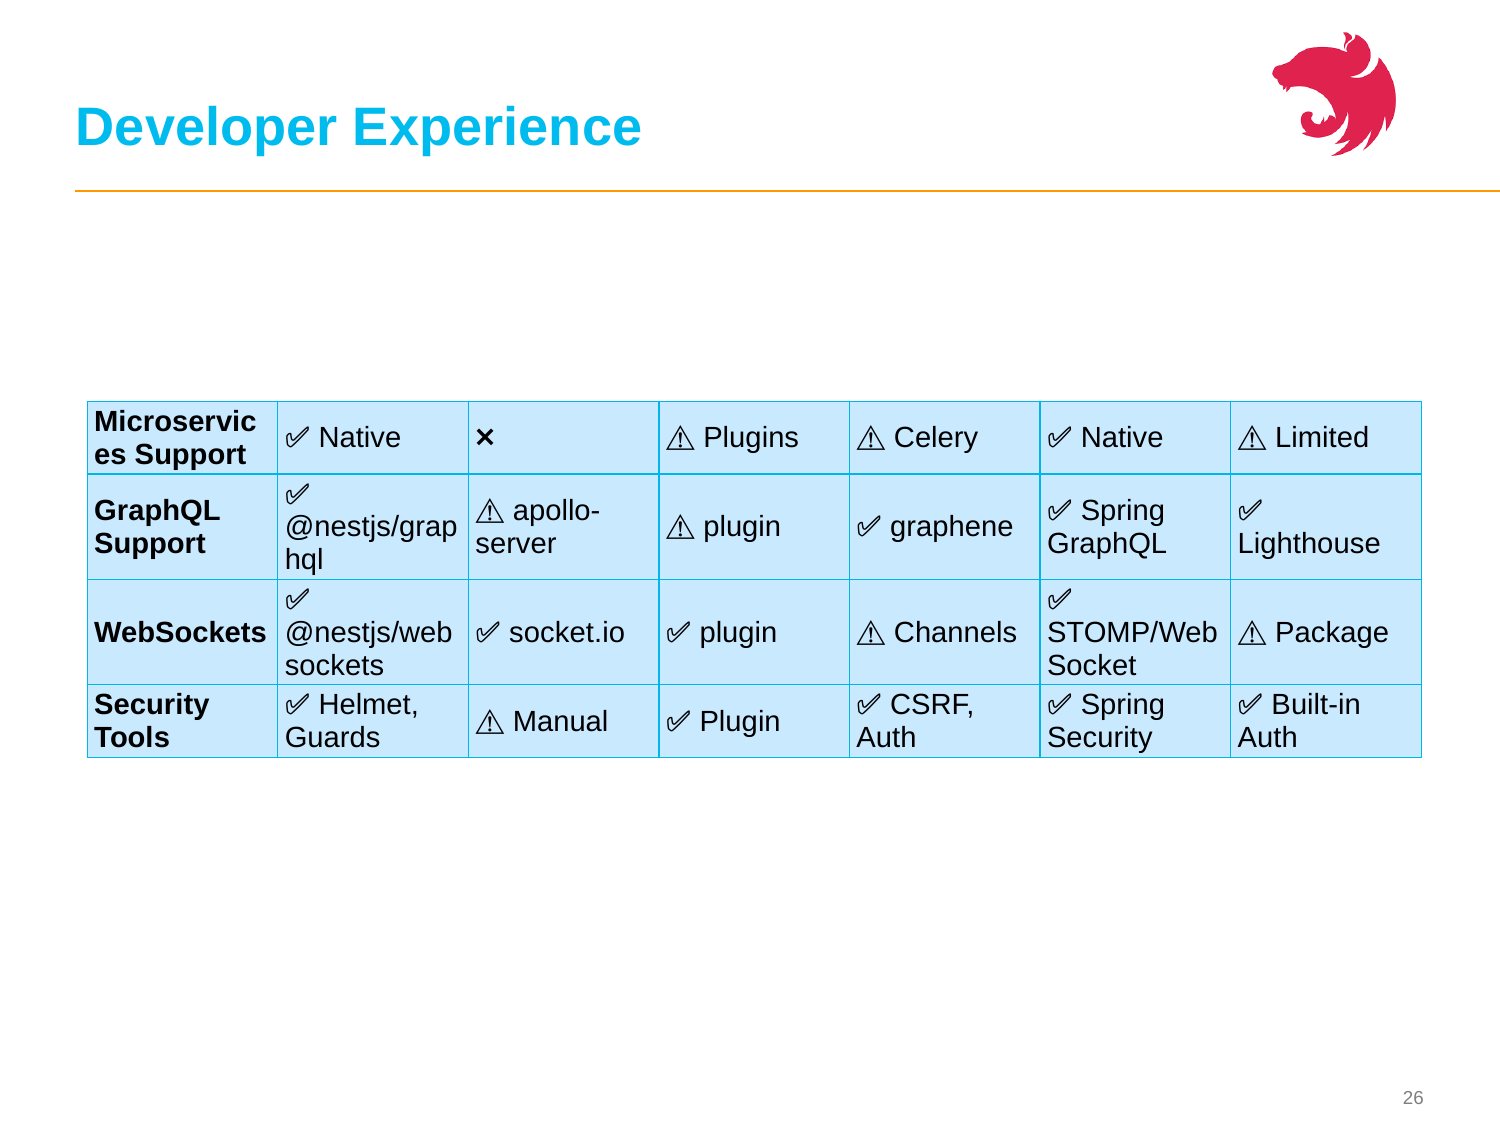

# Developer Experience
| Microservices Support | ✅ Native | ❌ | ⚠️ Plugins | ⚠️ Celery | ✅ Native | ⚠️ Limited |
| --- | --- | --- | --- | --- | --- | --- |
| GraphQL Support | ✅ @nestjs/graphql | ⚠️ apollo-server | ⚠️ plugin | ✅ graphene | ✅ Spring GraphQL | ✅ Lighthouse |
| WebSockets | ✅ @nestjs/websockets | ✅ socket.io | ✅ plugin | ⚠️ Channels | ✅ STOMP/WebSocket | ⚠️ Package |
| Security Tools | ✅ Helmet, Guards | ⚠️ Manual | ✅ Plugin | ✅ CSRF, Auth | ✅ Spring Security | ✅ Built-in Auth |